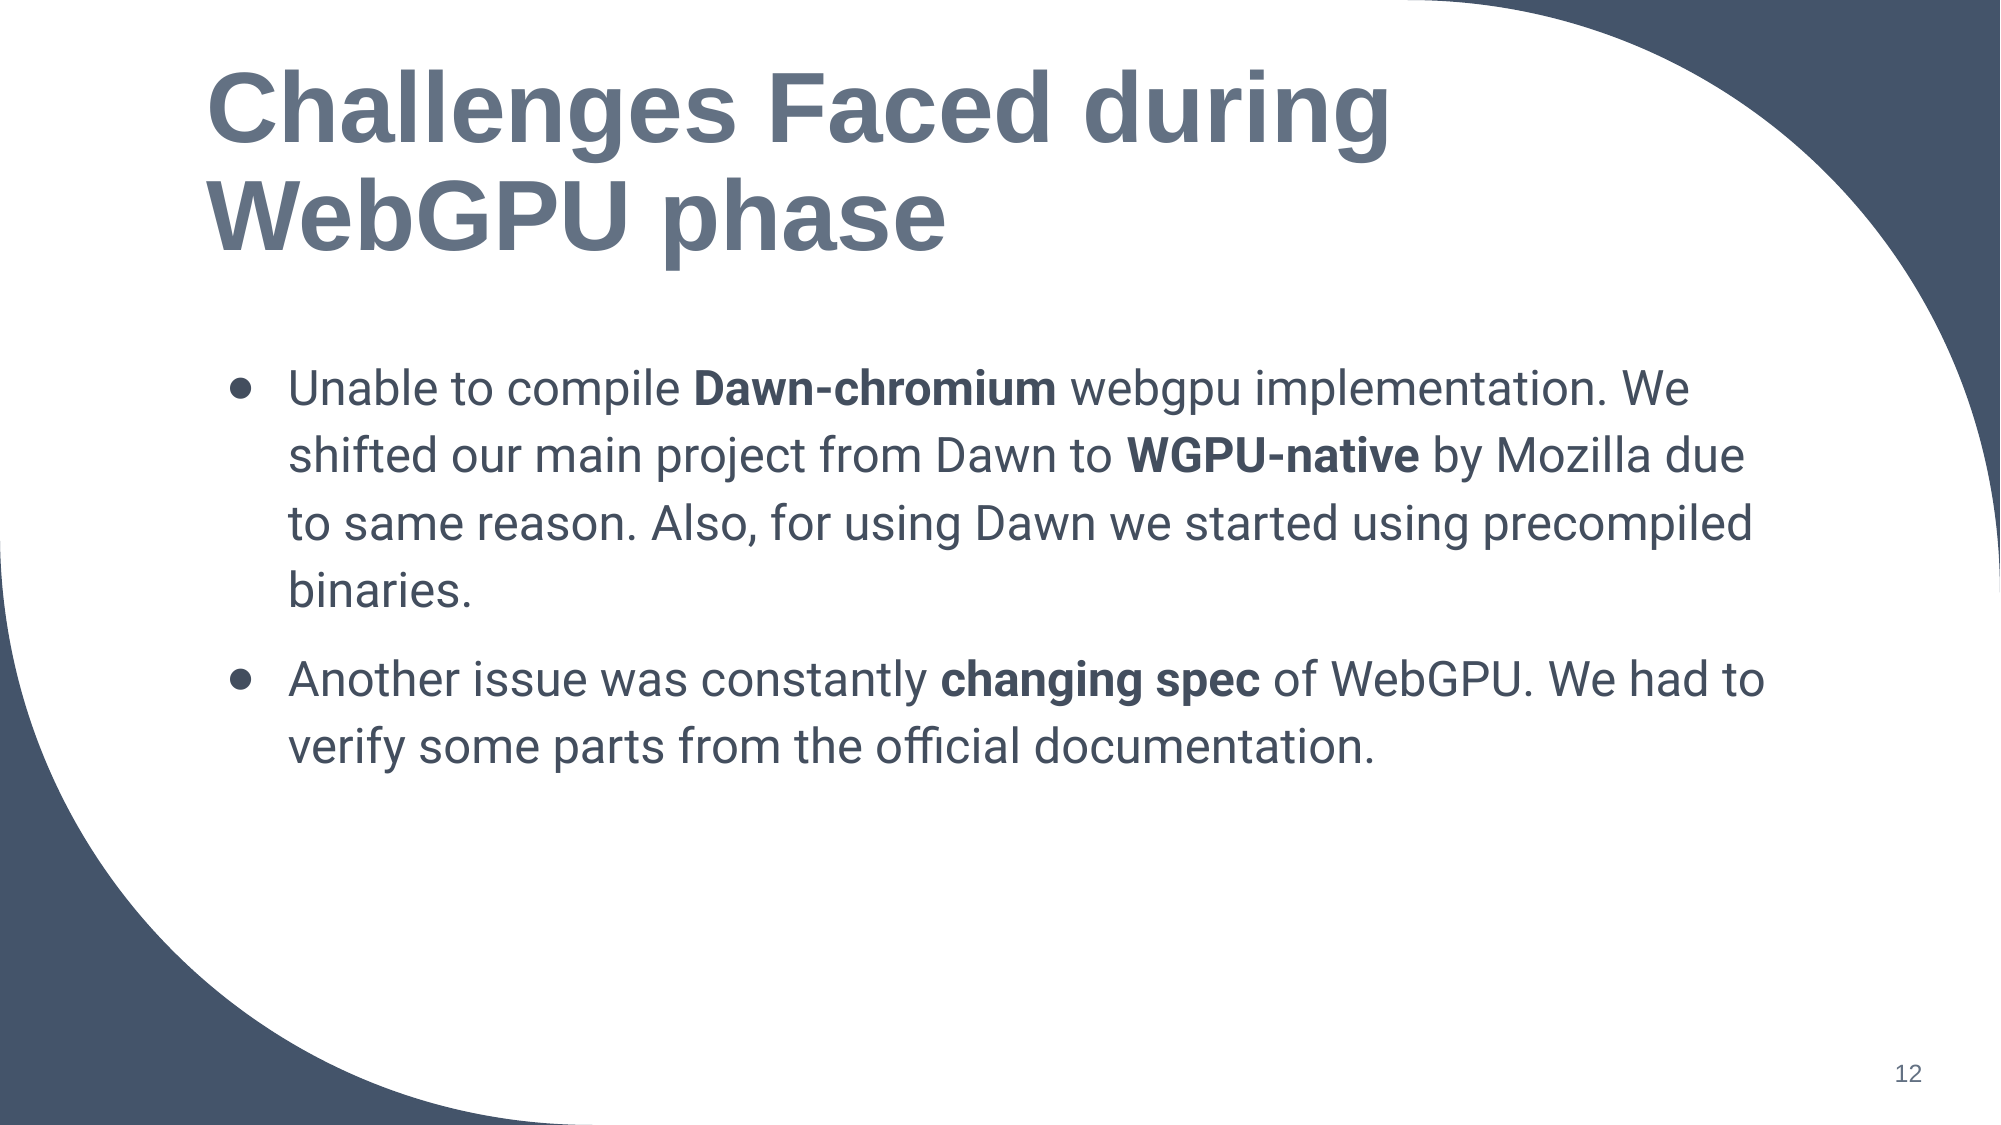

# Challenges Faced during WebGPU phase
Unable to compile Dawn-chromium webgpu implementation. We shifted our main project from Dawn to WGPU-native by Mozilla due to same reason. Also, for using Dawn we started using precompiled binaries.
Another issue was constantly changing spec of WebGPU. We had to verify some parts from the official documentation.
12